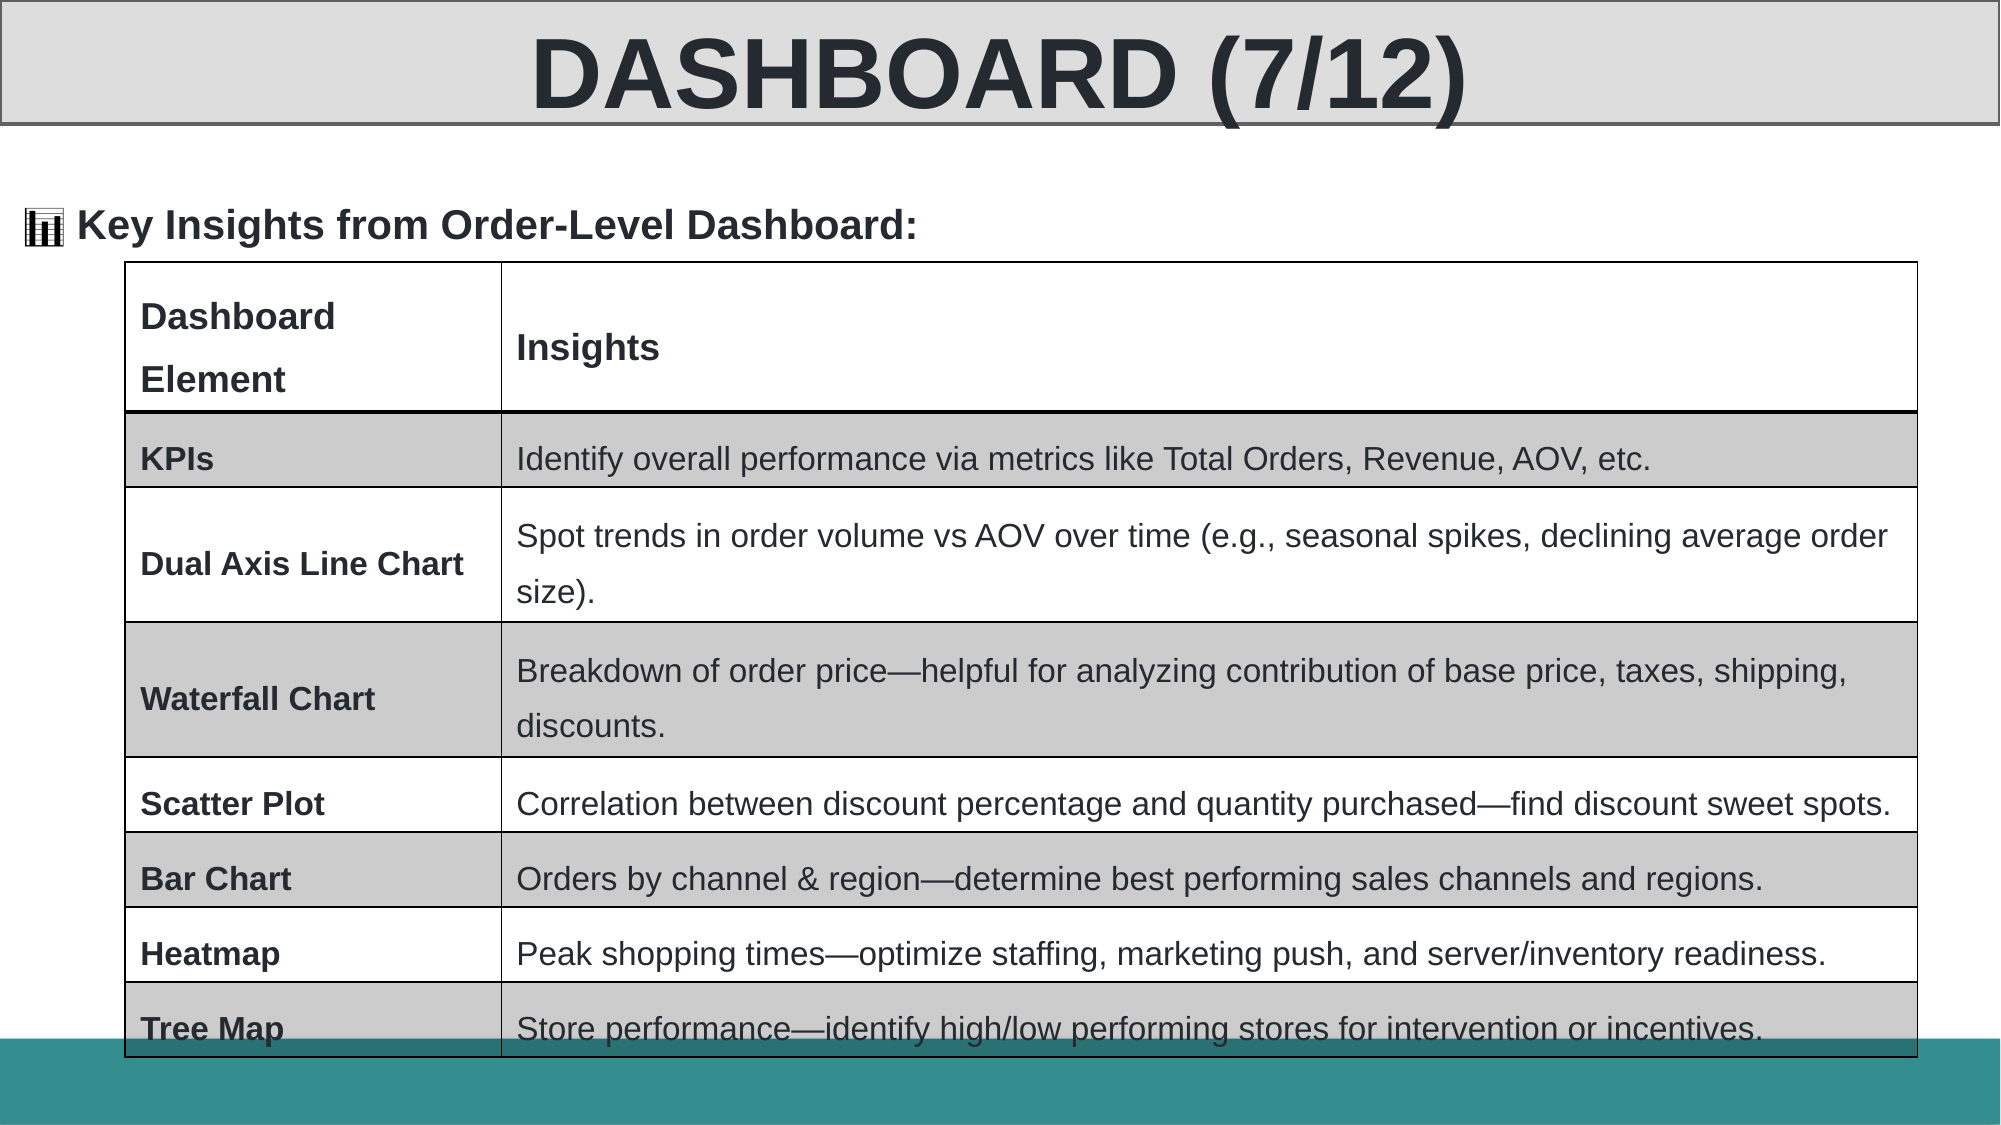

DASHBOARD (7/12)
📊 Key Insights from Order-Level Dashboard:
| Dashboard Element | Insights |
| --- | --- |
| KPIs | Identify overall performance via metrics like Total Orders, Revenue, AOV, etc. |
| Dual Axis Line Chart | Spot trends in order volume vs AOV over time (e.g., seasonal spikes, declining average order size). |
| Waterfall Chart | Breakdown of order price—helpful for analyzing contribution of base price, taxes, shipping, discounts. |
| Scatter Plot | Correlation between discount percentage and quantity purchased—find discount sweet spots. |
| Bar Chart | Orders by channel & region—determine best performing sales channels and regions. |
| Heatmap | Peak shopping times—optimize staffing, marketing push, and server/inventory readiness. |
| Tree Map | Store performance—identify high/low performing stores for intervention or incentives. |